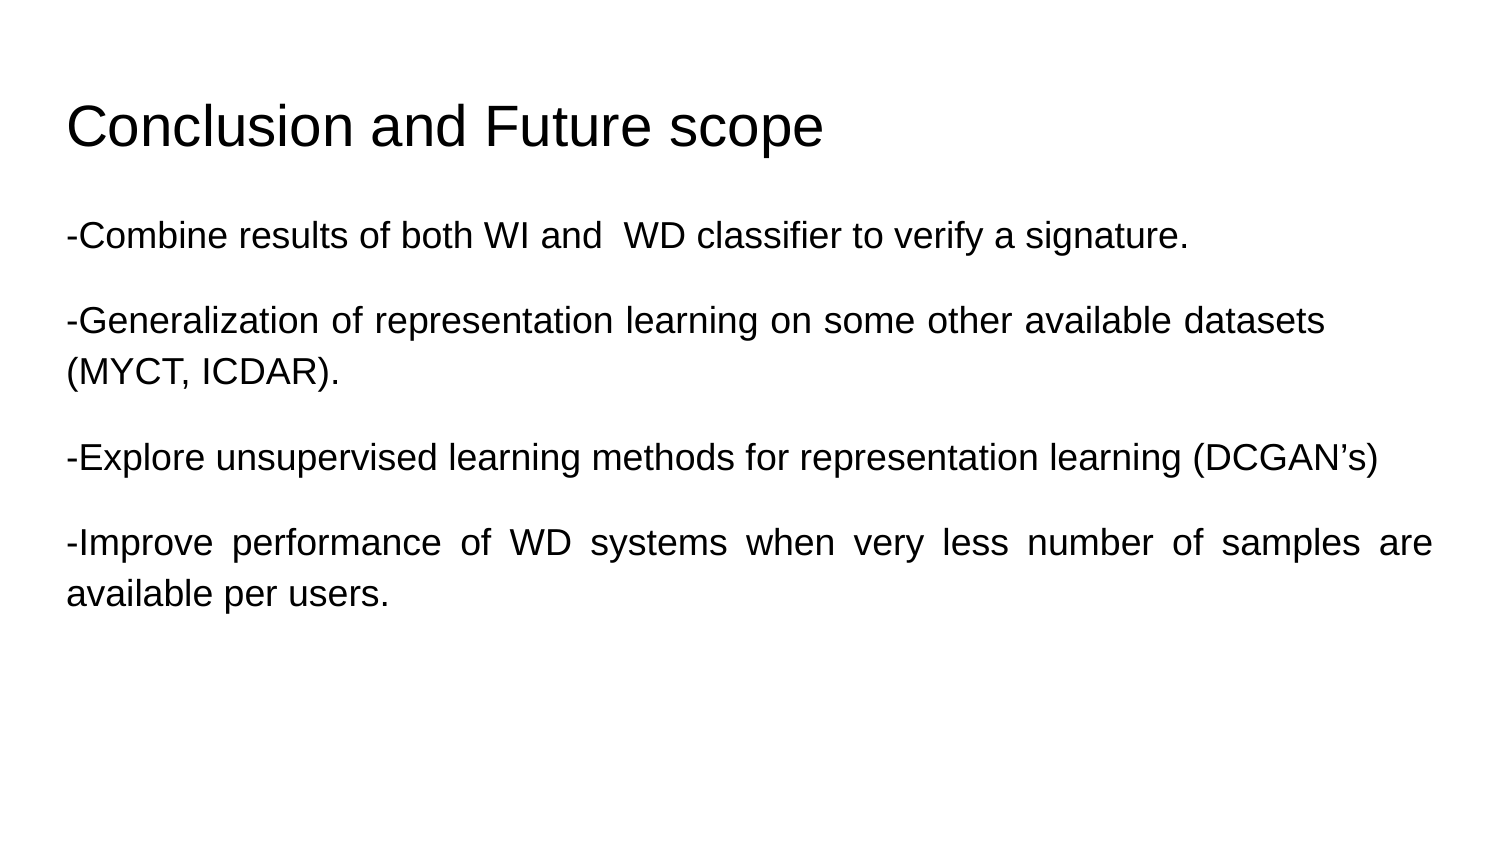

# Conclusion and Future scope
-Combine results of both WI and  WD classifier to verify a signature.
-Generalization of representation learning on some other available datasets          (MYCT, ICDAR).
-Explore unsupervised learning methods for representation learning (DCGAN’s)
-Improve performance of WD systems when very less number of samples are available per users.